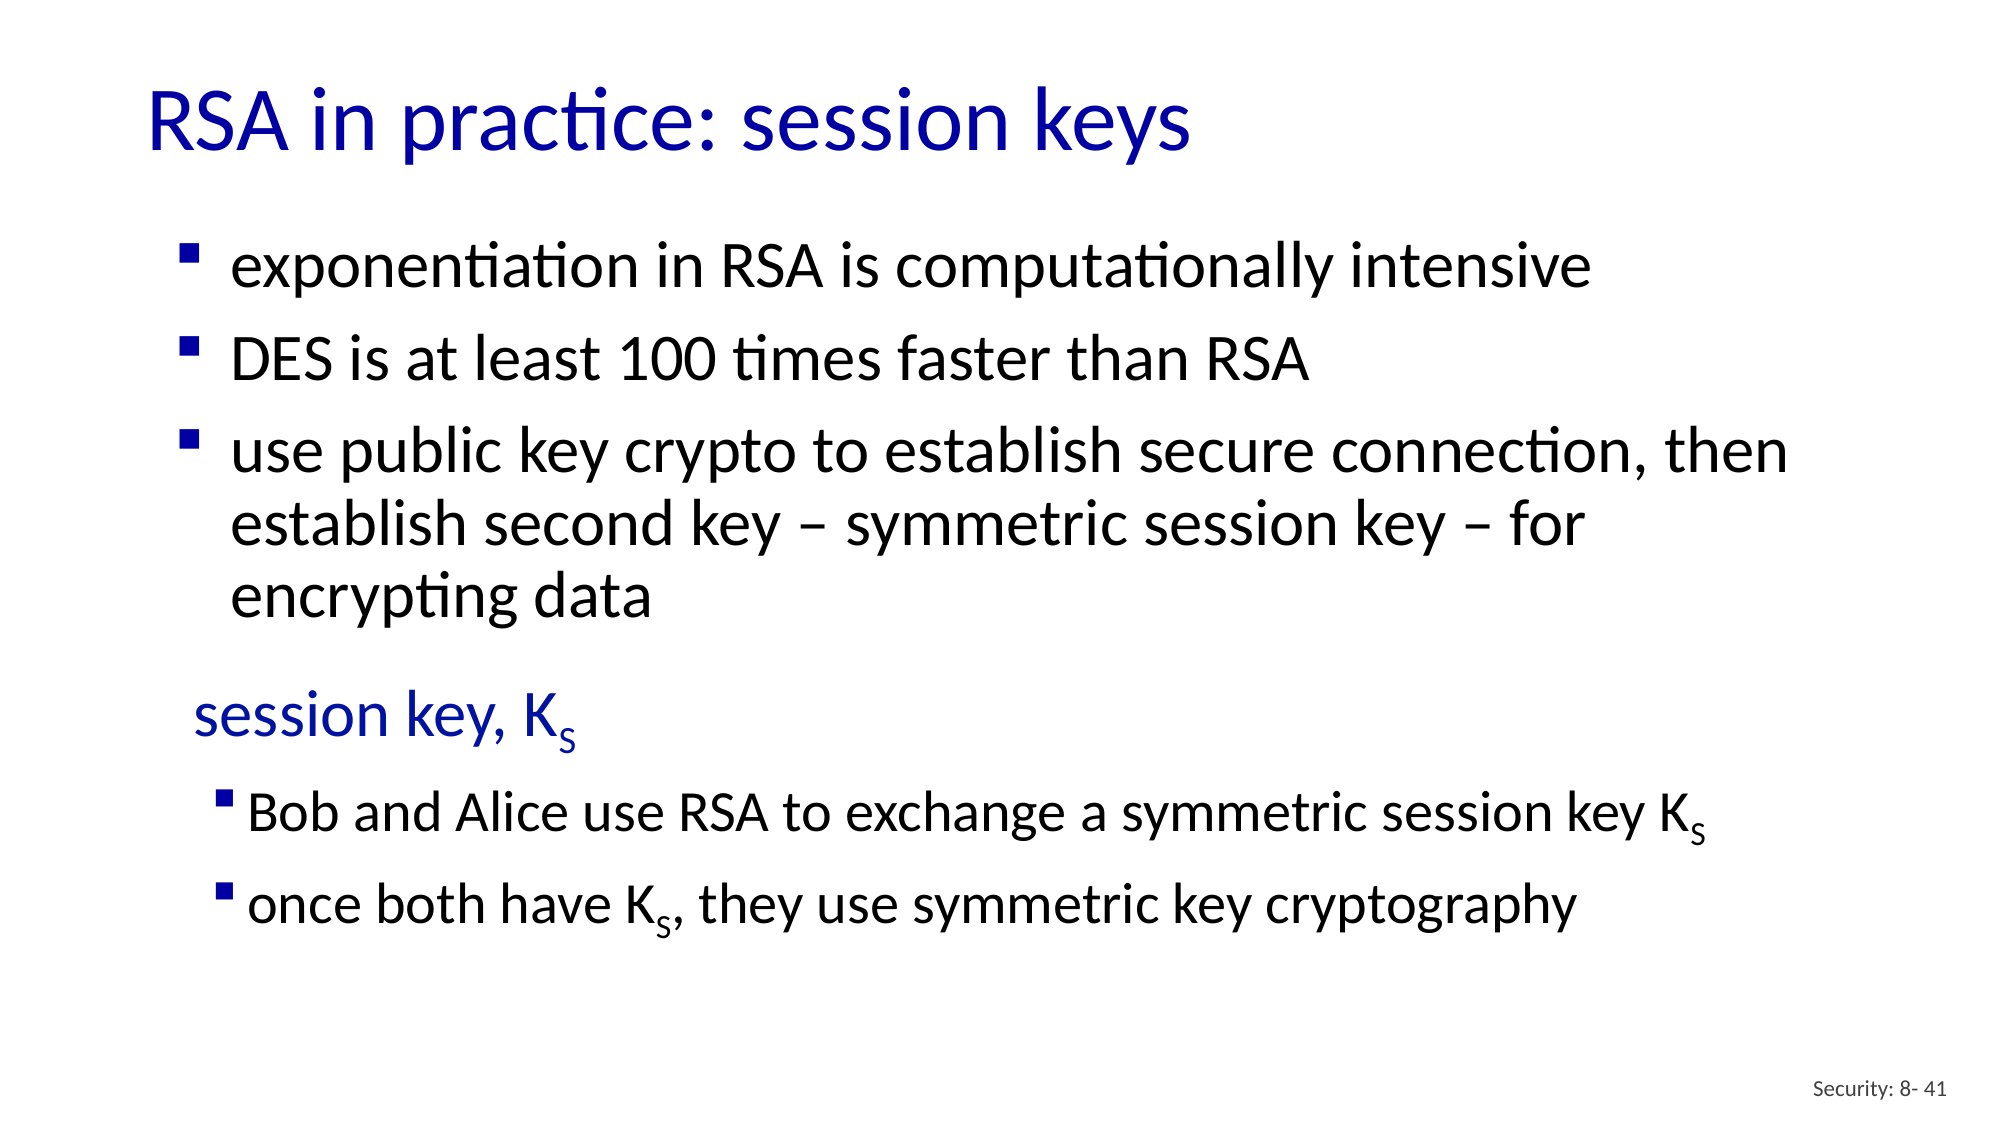

# RSA in practice: session keys
exponentiation in RSA is computationally intensive
DES is at least 100 times faster than RSA
use public key crypto to establish secure connection, then establish second key – symmetric session key – for encrypting data
session key, KS
Bob and Alice use RSA to exchange a symmetric session key KS
once both have KS, they use symmetric key cryptography

Security: 8- 41